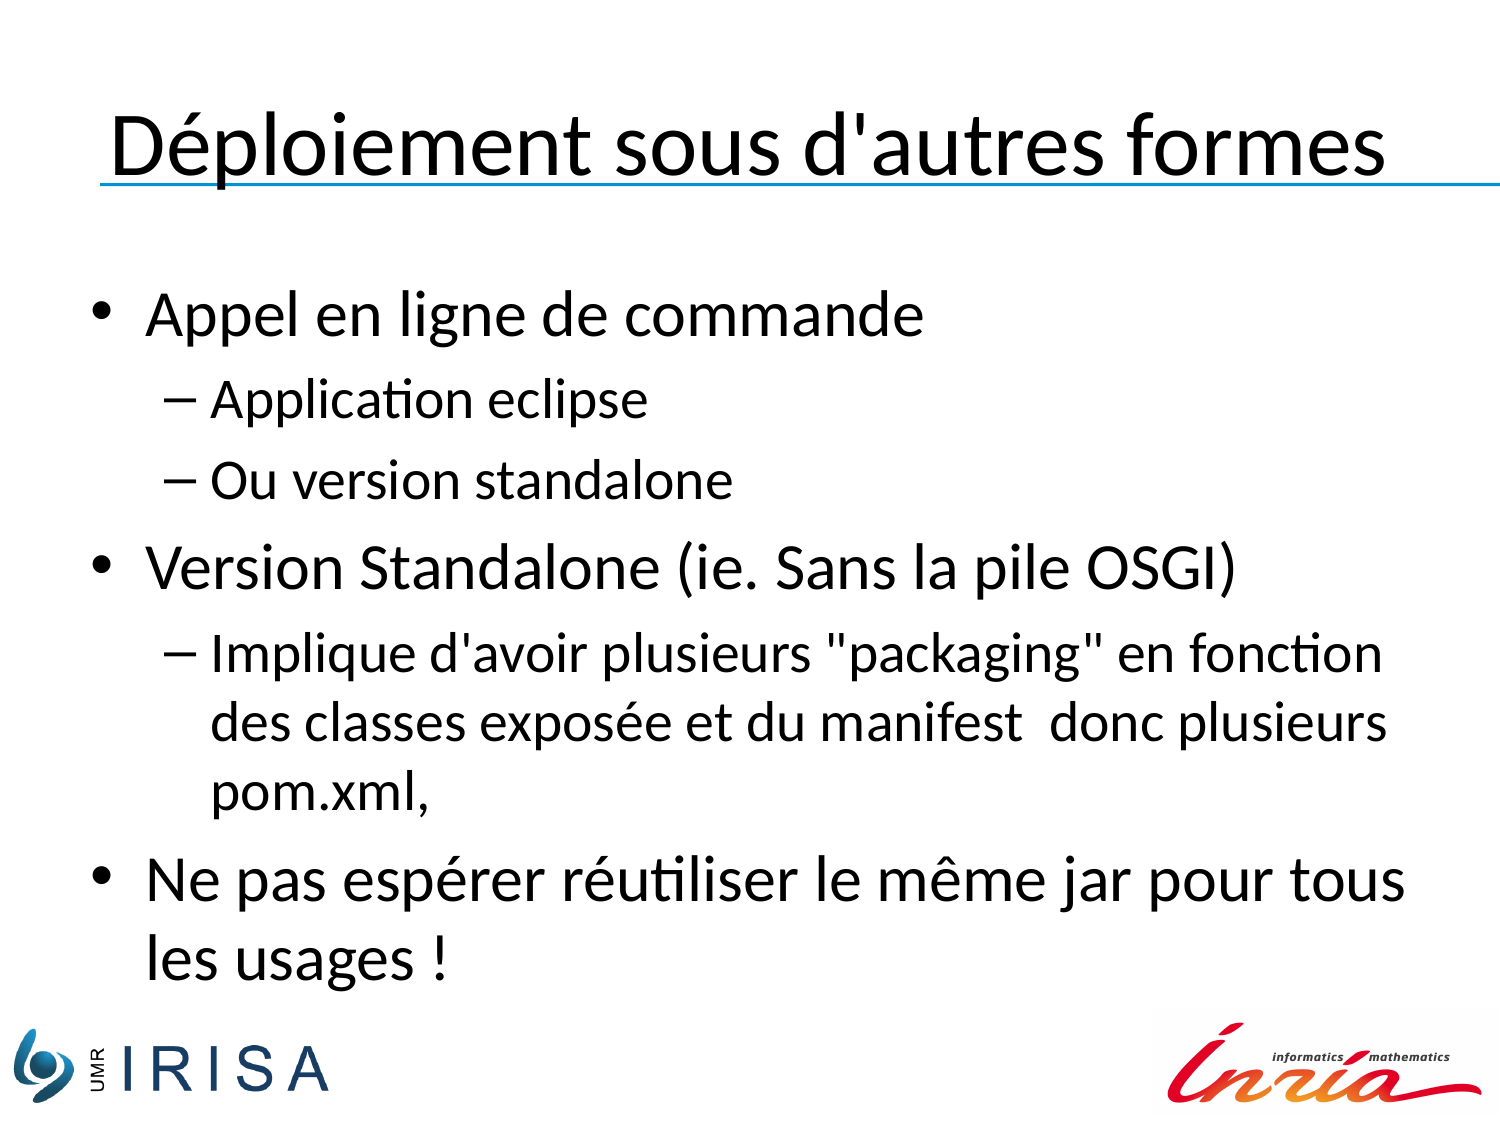

# Déploiement sous d'autres formes
Appel en ligne de commande
Application eclipse
Ou version standalone
Version Standalone (ie. Sans la pile OSGI)
Implique d'avoir plusieurs "packaging" en fonction des classes exposée et du manifest  donc plusieurs pom.xml,
Ne pas espérer réutiliser le même jar pour tous les usages !